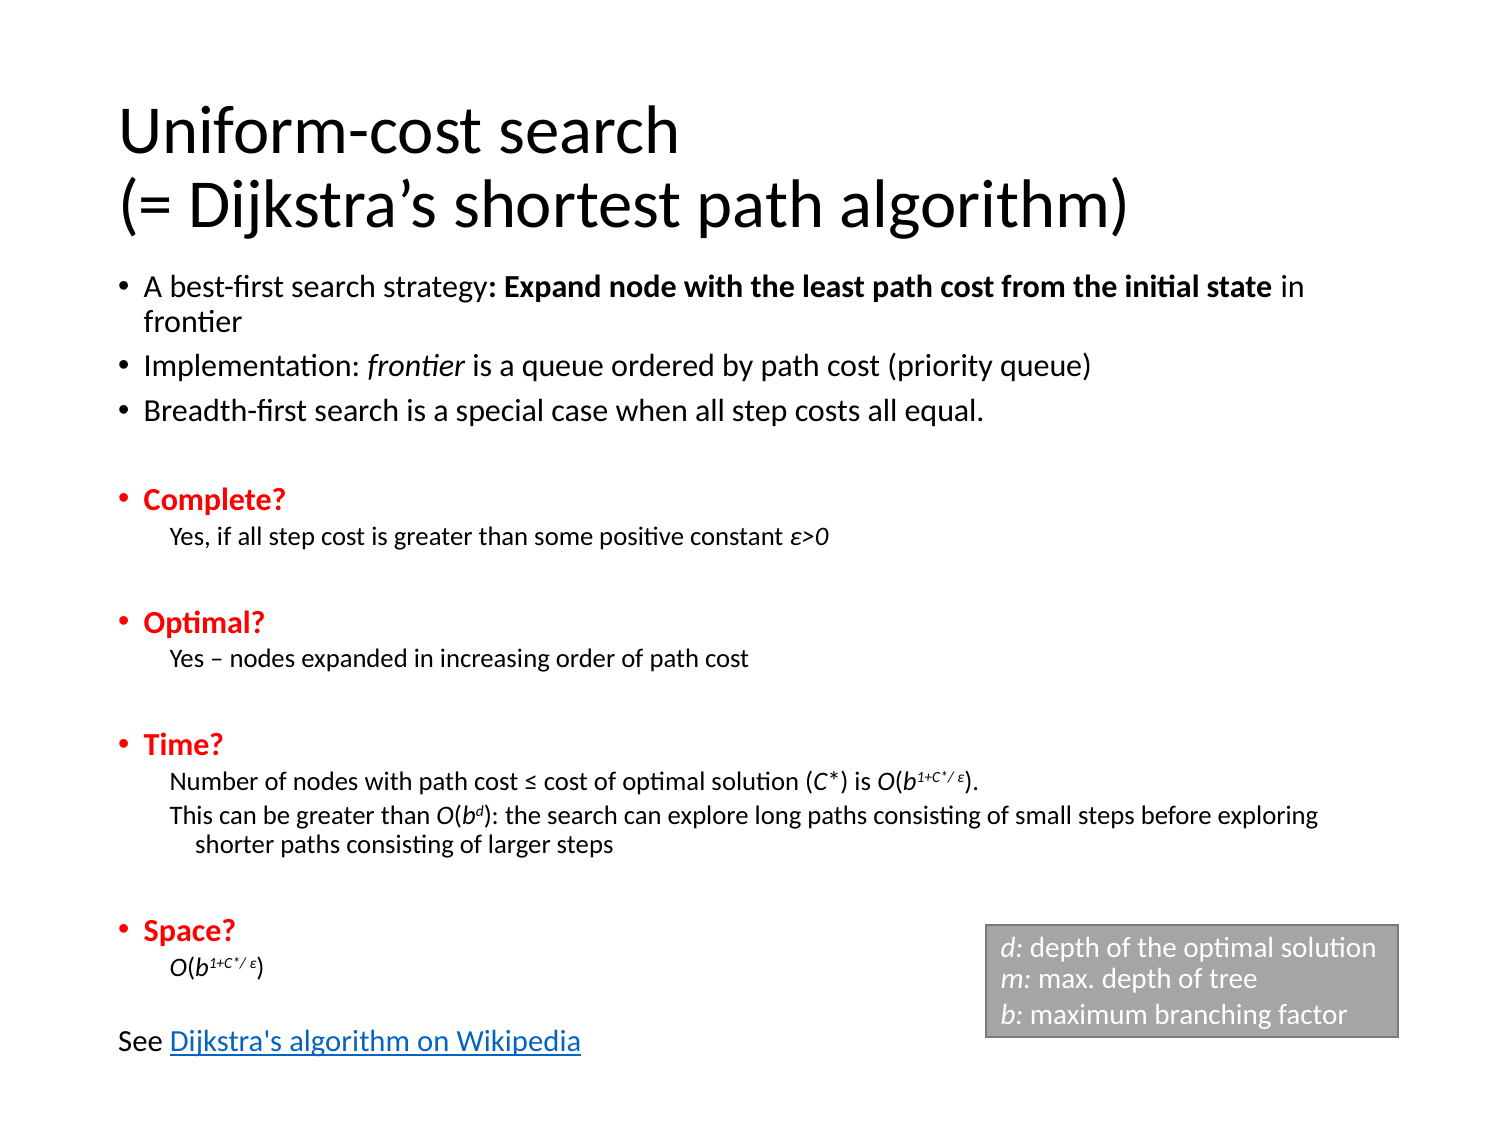

# Uniform-cost search (= Dijkstra’s shortest path algorithm)
A best-first search strategy: Expand node with the least path cost from the initial state in frontier
Implementation: frontier is a queue ordered by path cost (priority queue)
Breadth-first search is a special case when all step costs all equal.

Complete?
Yes, if all step cost is greater than some positive constant ε>0

Optimal?
Yes – nodes expanded in increasing order of path cost

Time?
Number of nodes with path cost ≤ cost of optimal solution (C*) is O(b1+C*/ ε).
This can be greater than O(bd): the search can explore long paths consisting of small steps before exploring shorter paths consisting of larger steps

Space?
O(b1+C*/ ε)

See Dijkstra's algorithm on Wikipedia
d: depth of the optimal solution
m: max. depth of tree
b: maximum branching factor